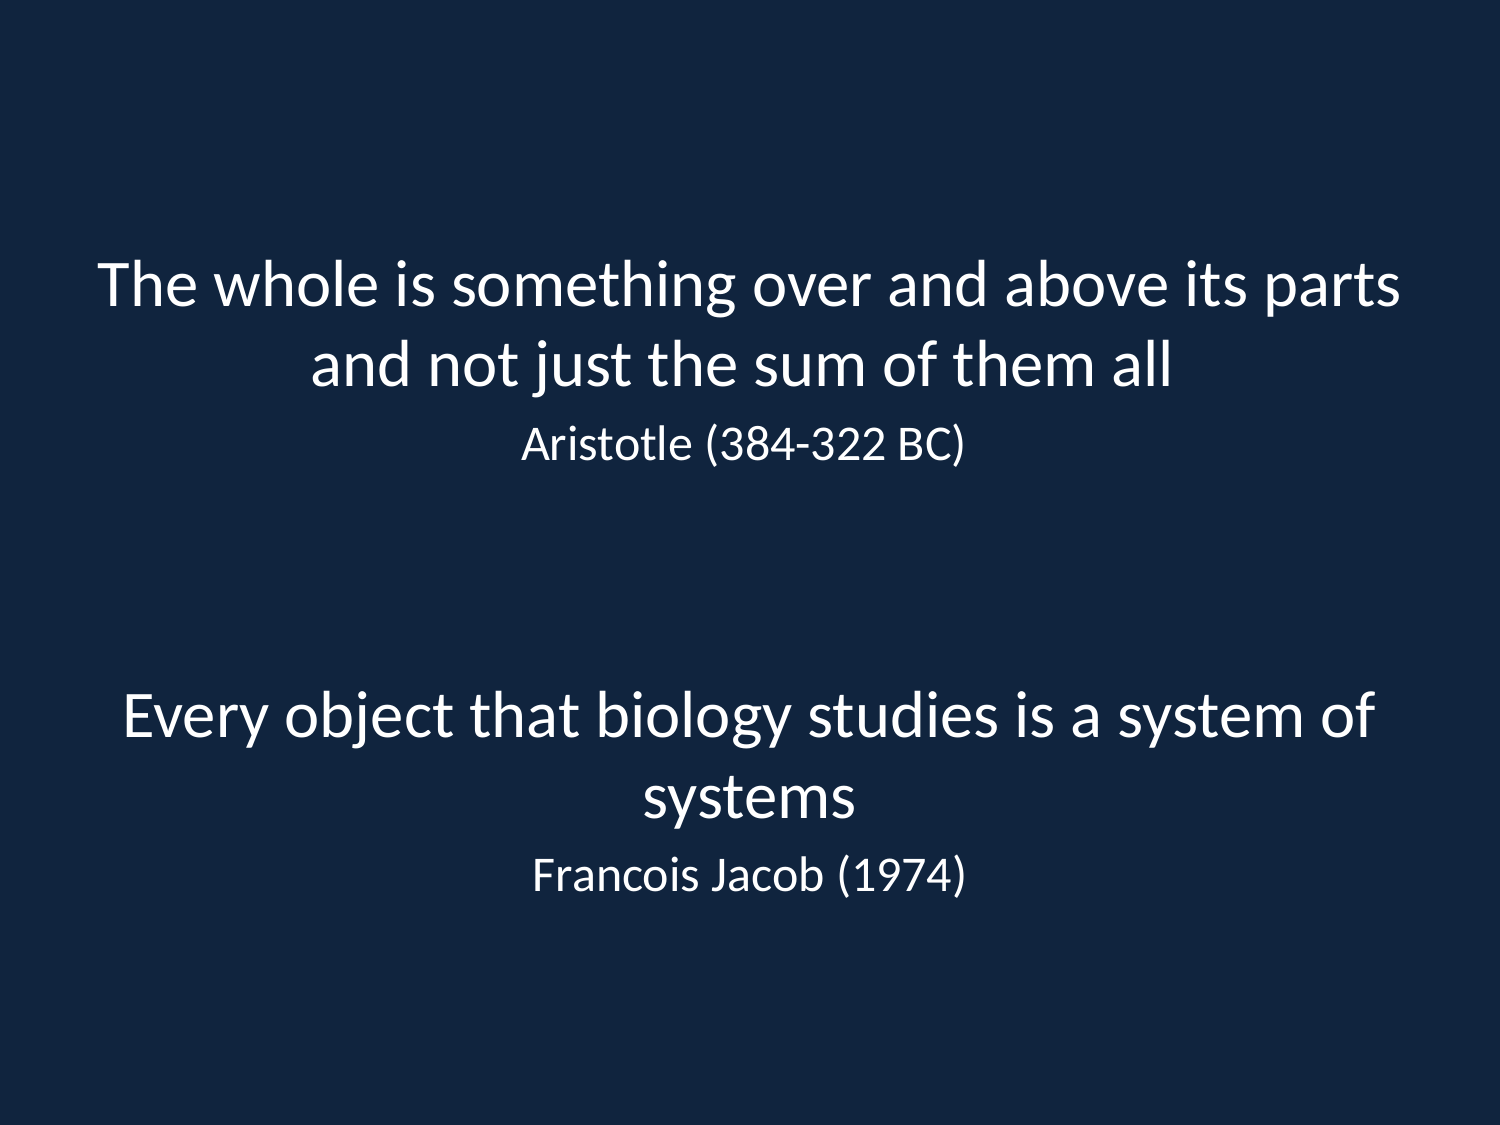

The whole is something over and above its parts and not just the sum of them all
Aristotle (384-322 BC)

Every object that biology studies is a system of systems
Francois Jacob (1974)